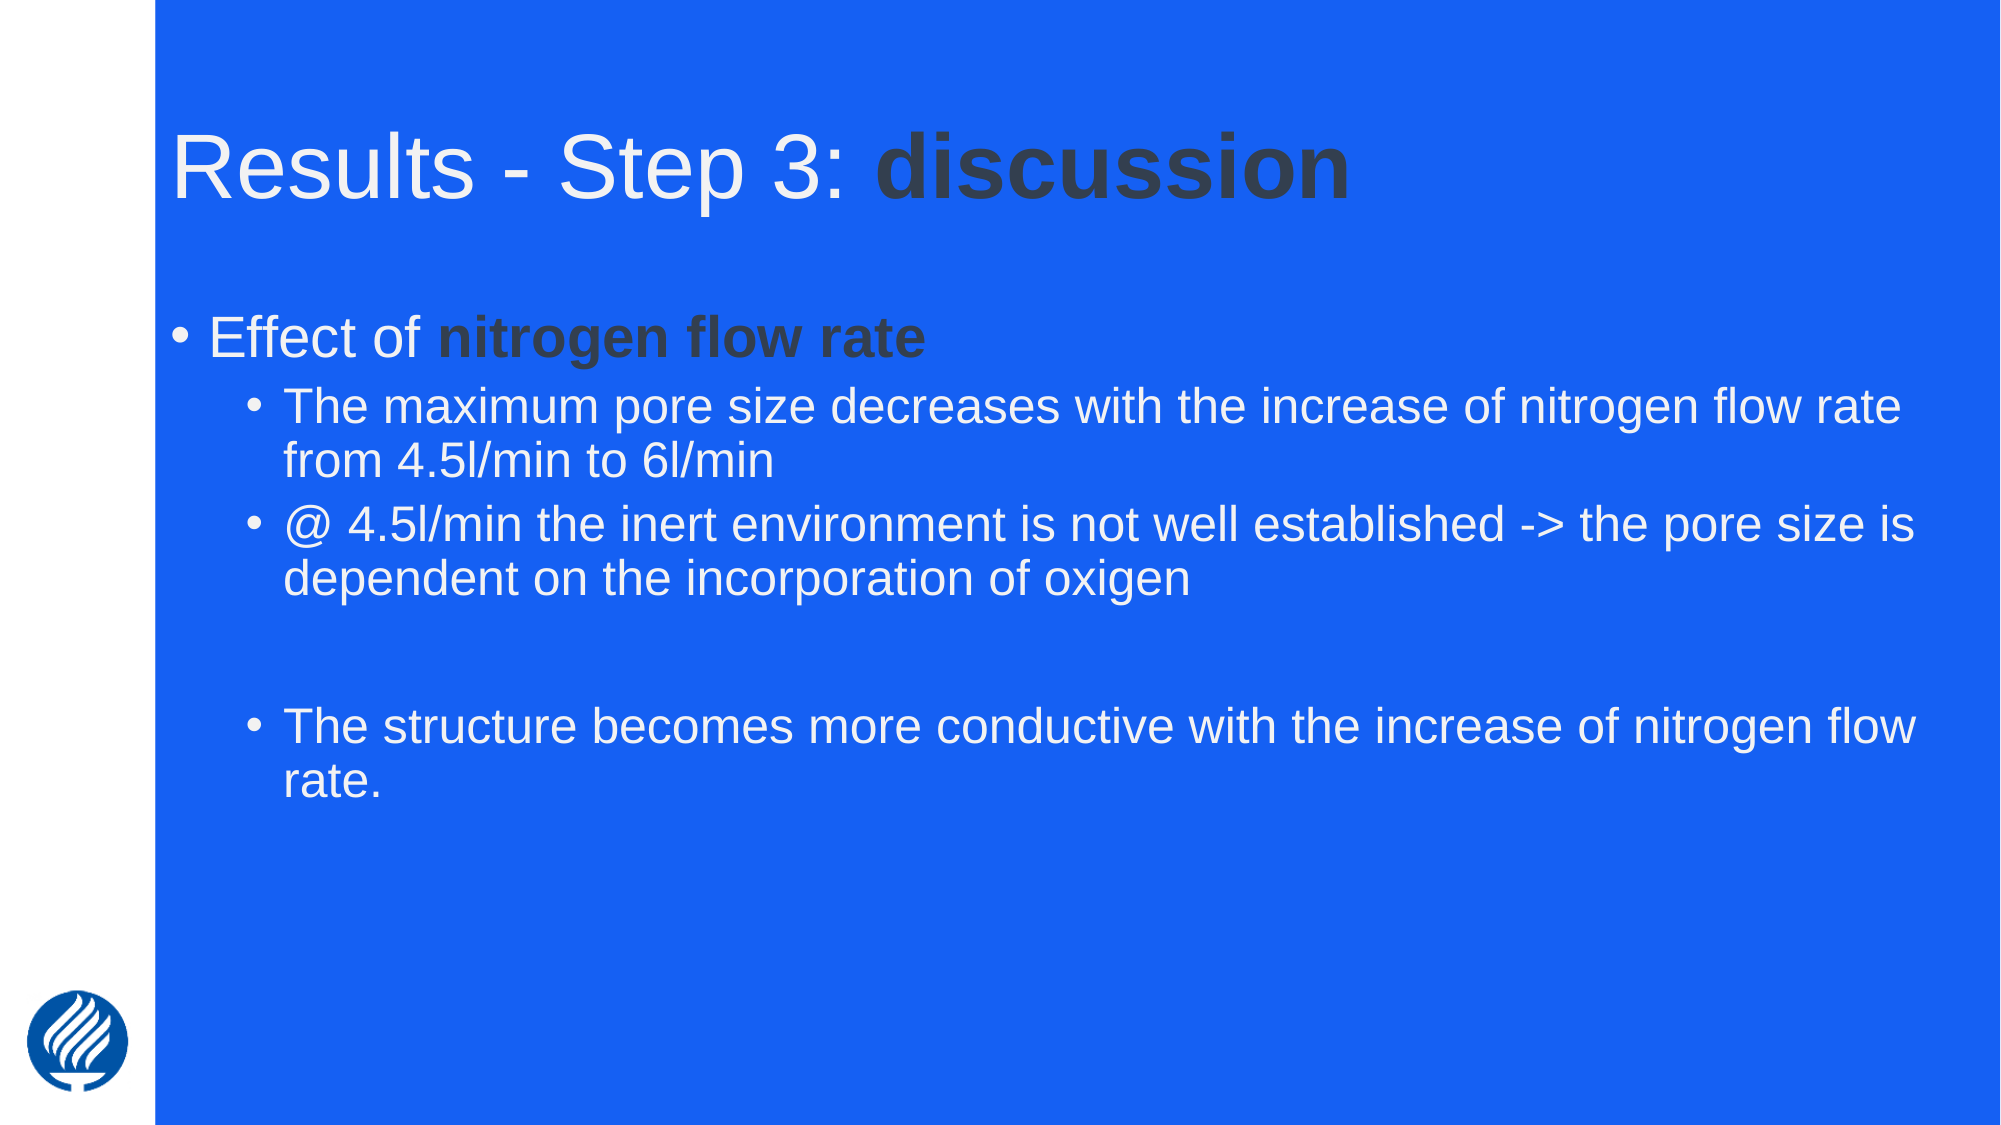

# Results - Step 3: discussion
Effect of nitrogen flow rate
The maximum pore size decreases with the increase of nitrogen flow rate from 4.5l/min to 6l/min
@ 4.5l/min the inert environment is not well established -> the pore size is dependent on the incorporation of oxigen

The structure becomes more conductive with the increase of nitrogen flow rate.